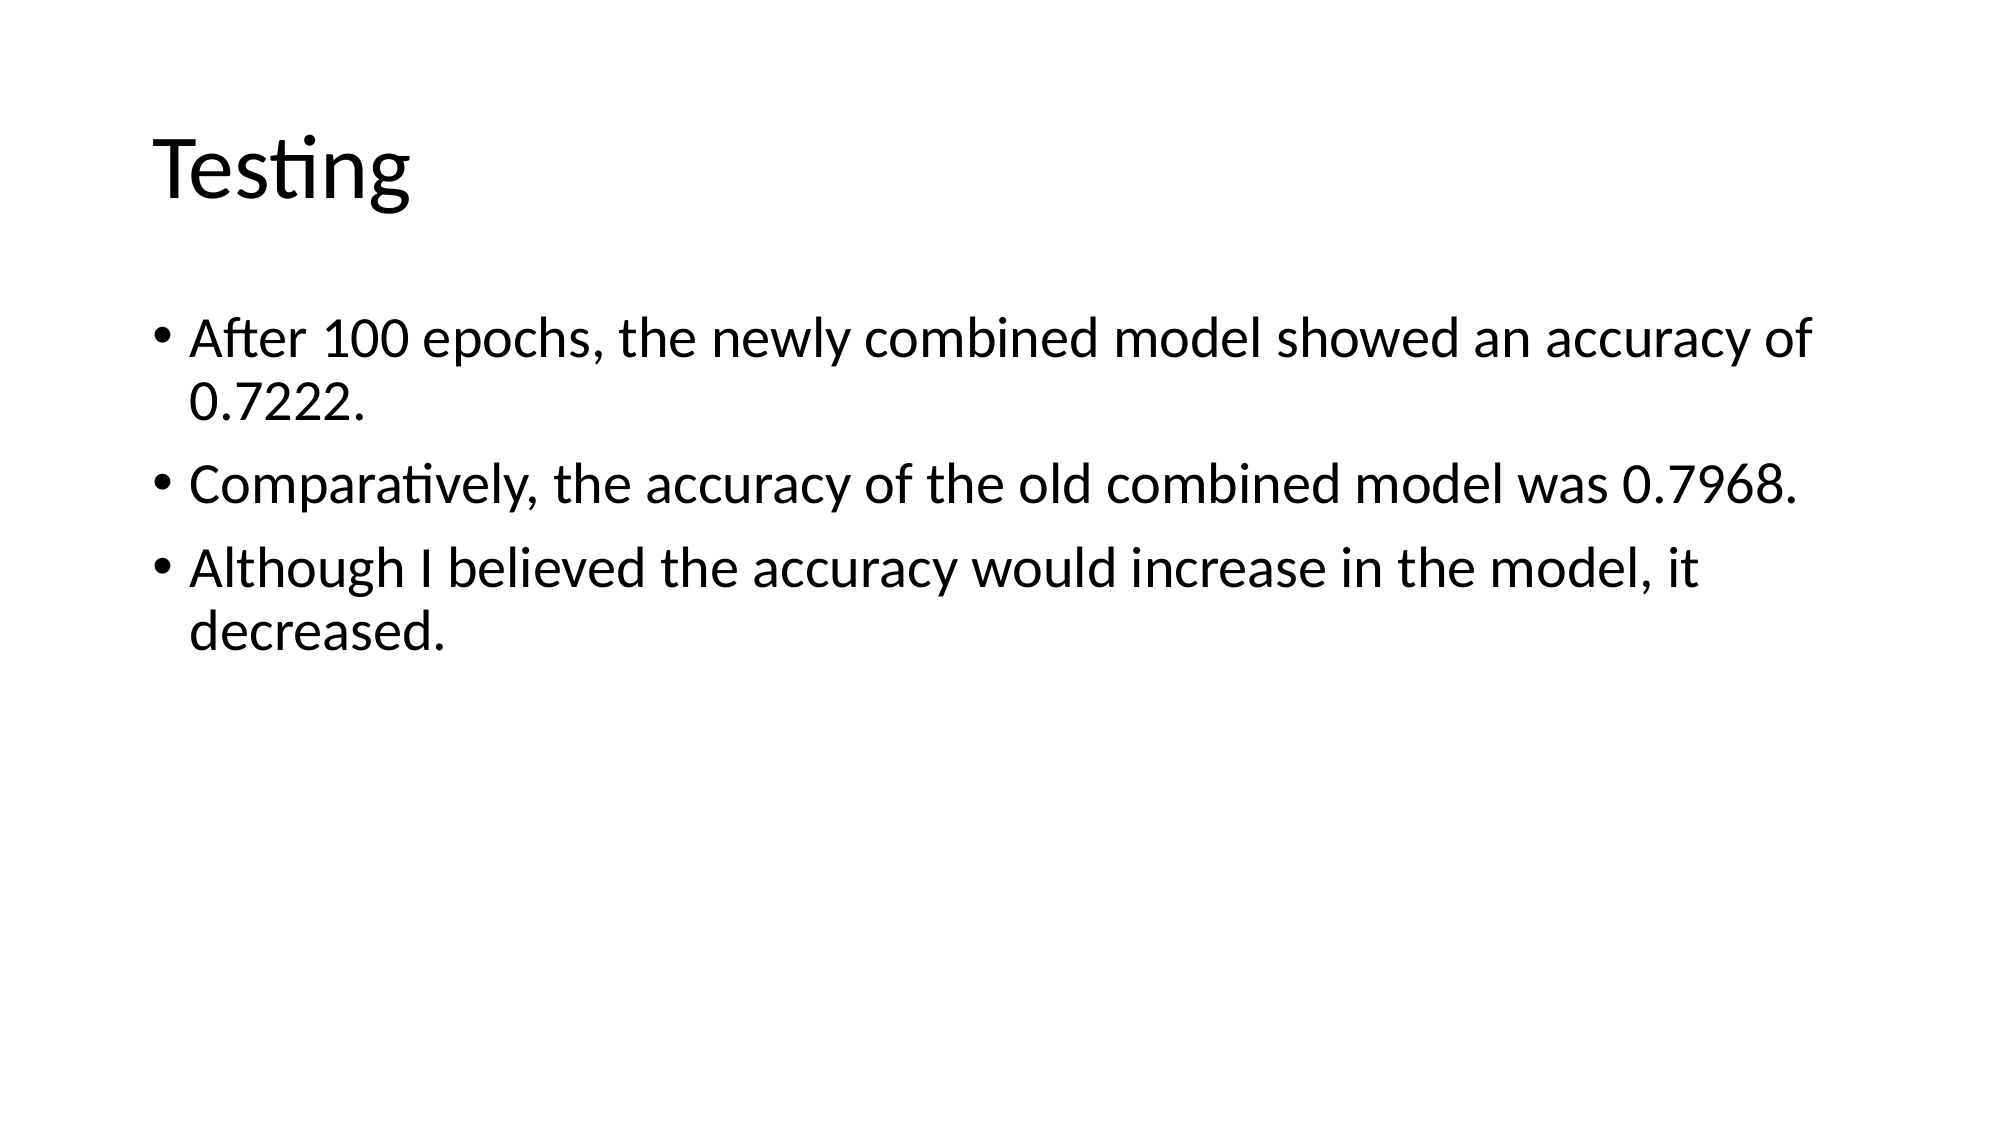

# Testing
After 100 epochs, the newly combined model showed an accuracy of 0.7222.
Comparatively, the accuracy of the old combined model was 0.7968.
Although I believed the accuracy would increase in the model, it decreased.